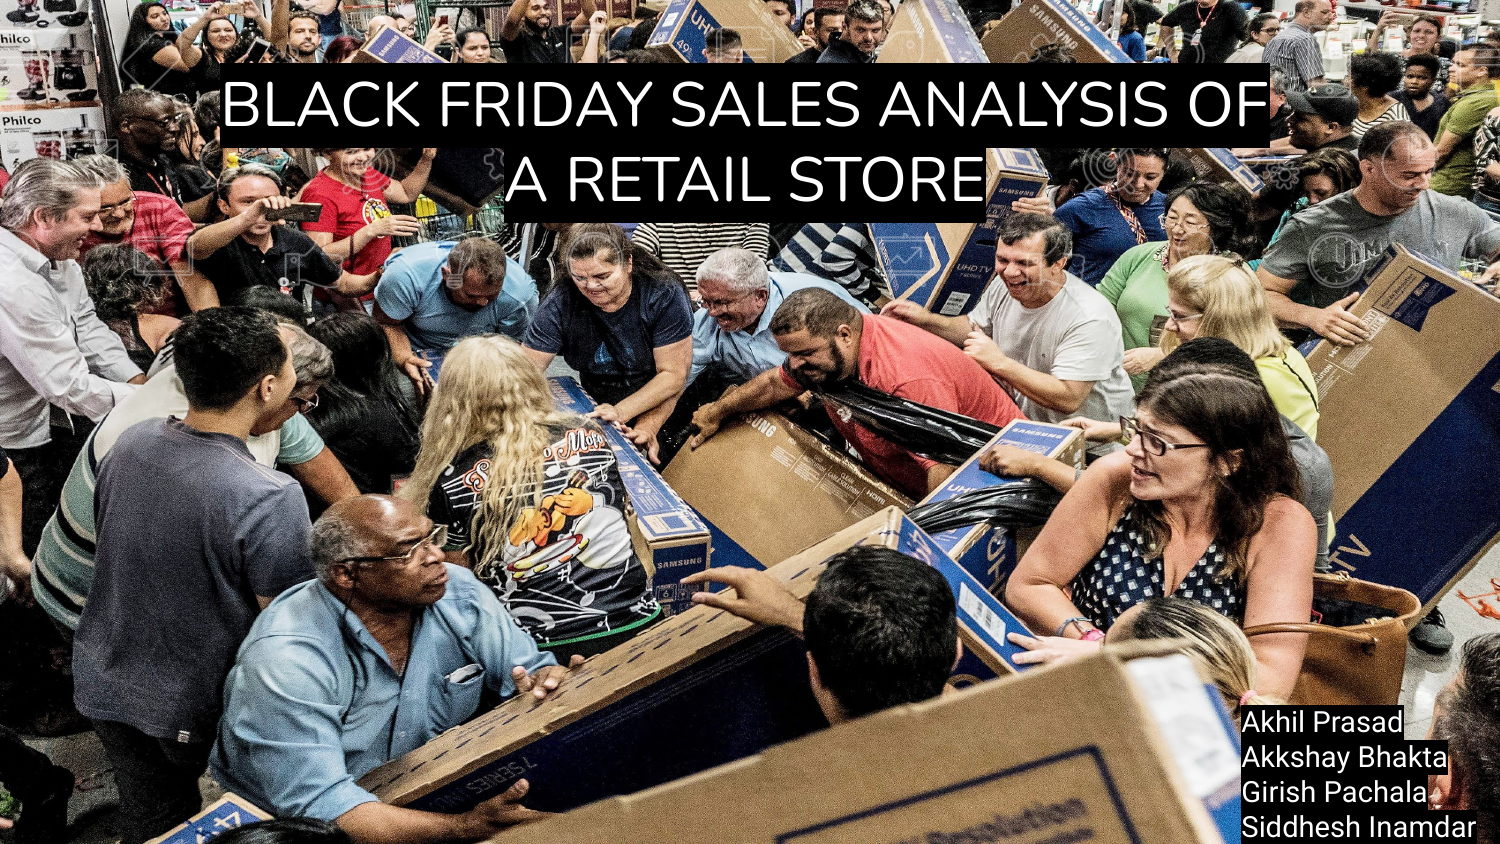

# BLACK FRIDAY SALES ANALYSIS OF A RETAIL STORE
Akhil Prasad
Akkshay Bhakta
Girish Pachala
Siddhesh Inamdar